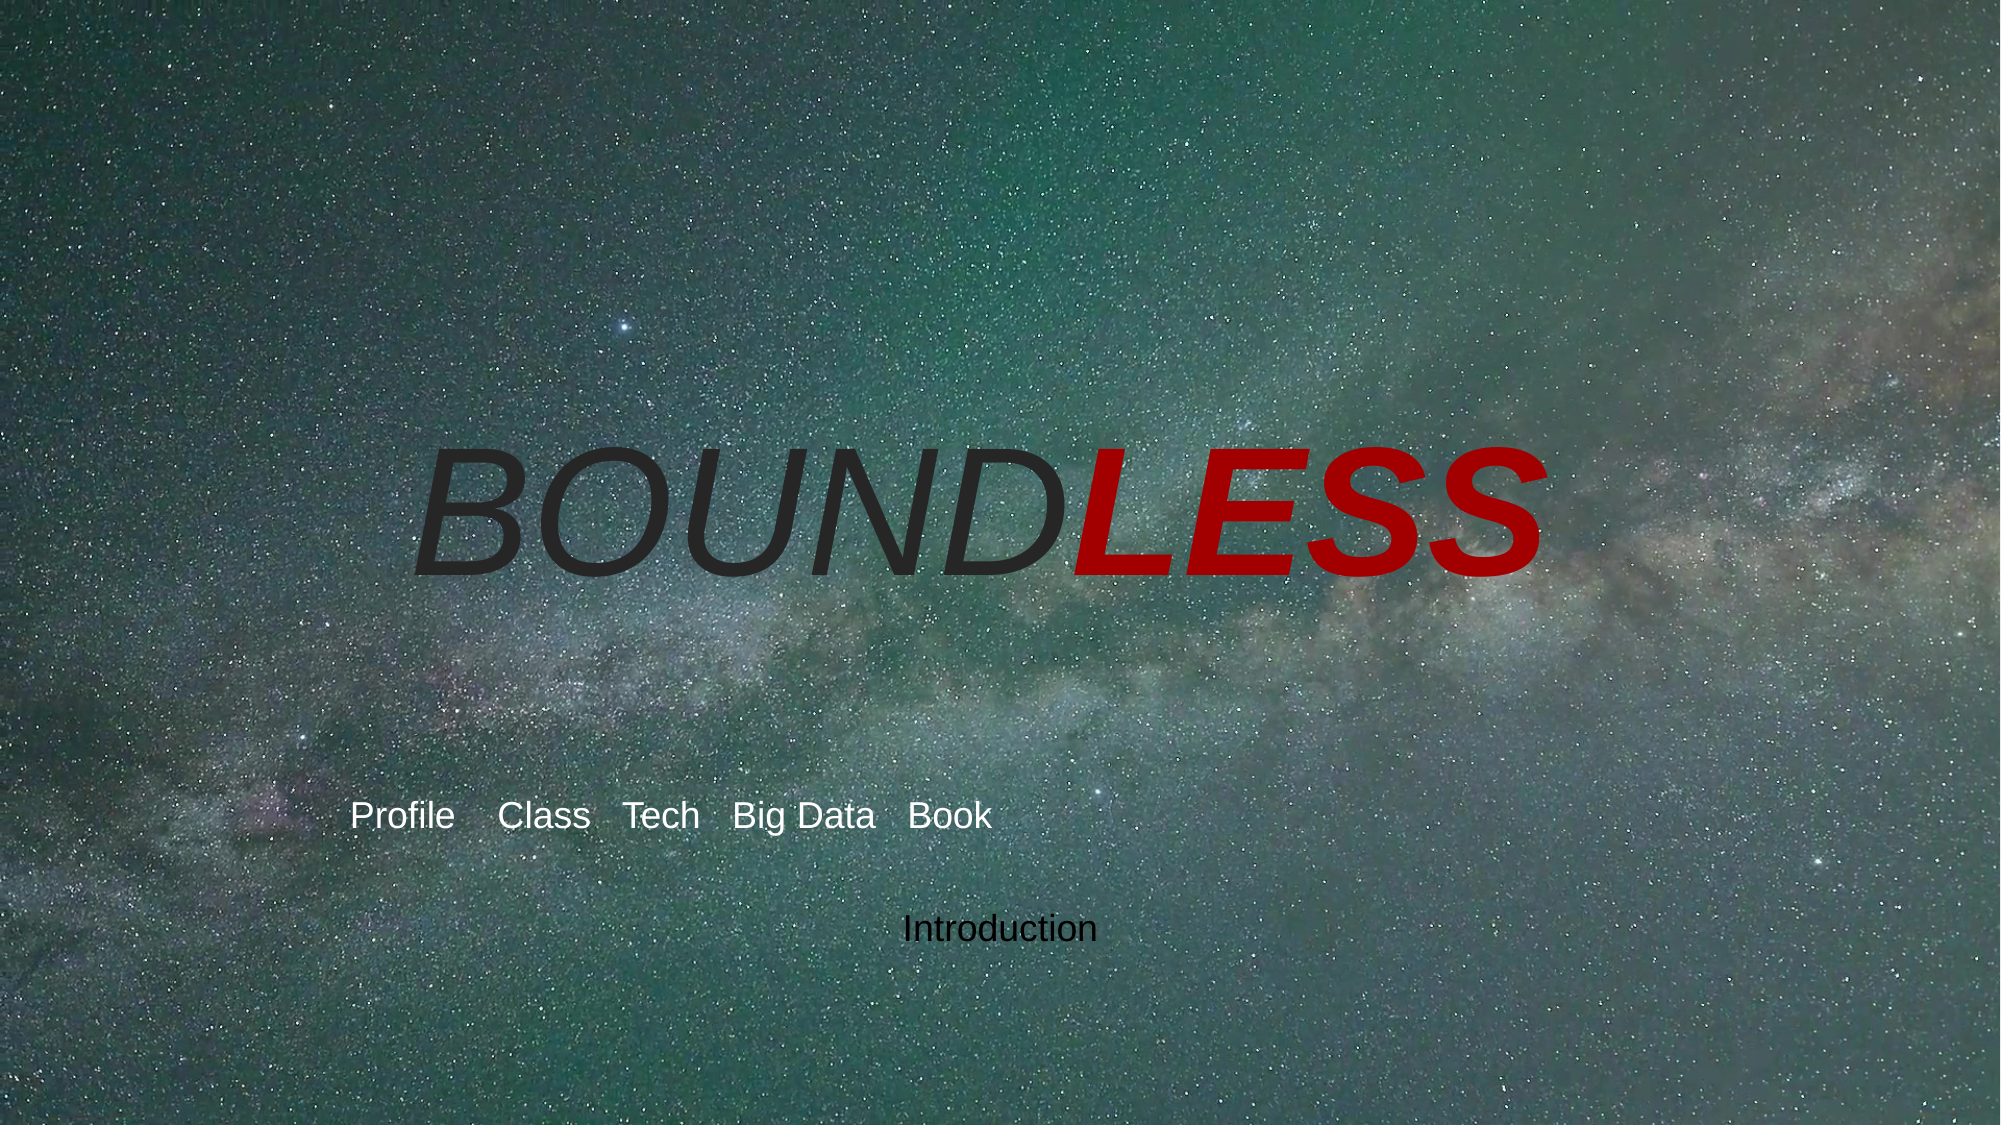

BOUNDLESS

Profile    Class   Tech   Big Data   Book
Introduction